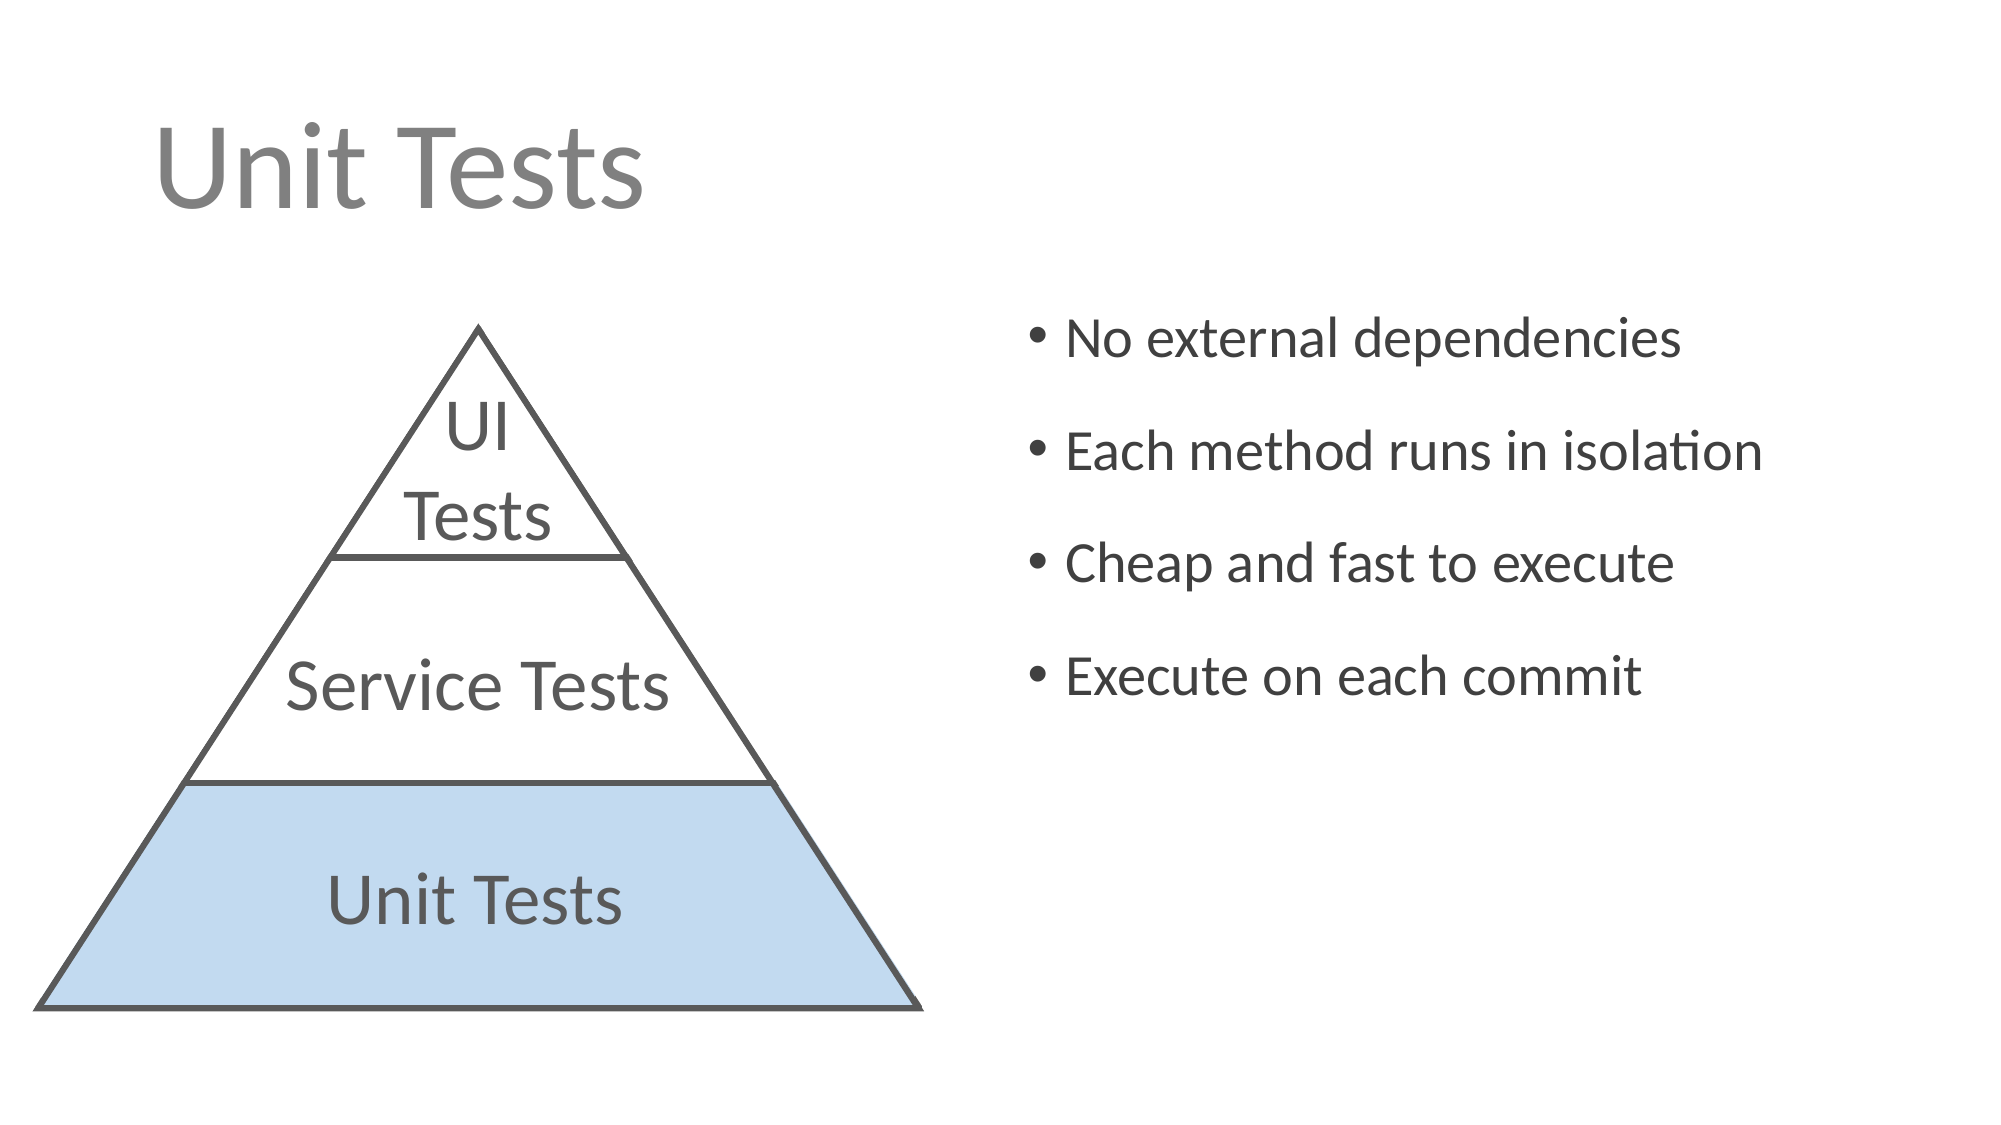

# Unit Tests

No external dependencies
Each method runs in isolation
Cheap and fast to execute
Execute on each commit

UI
Tests

Service Tests

Unit Tests